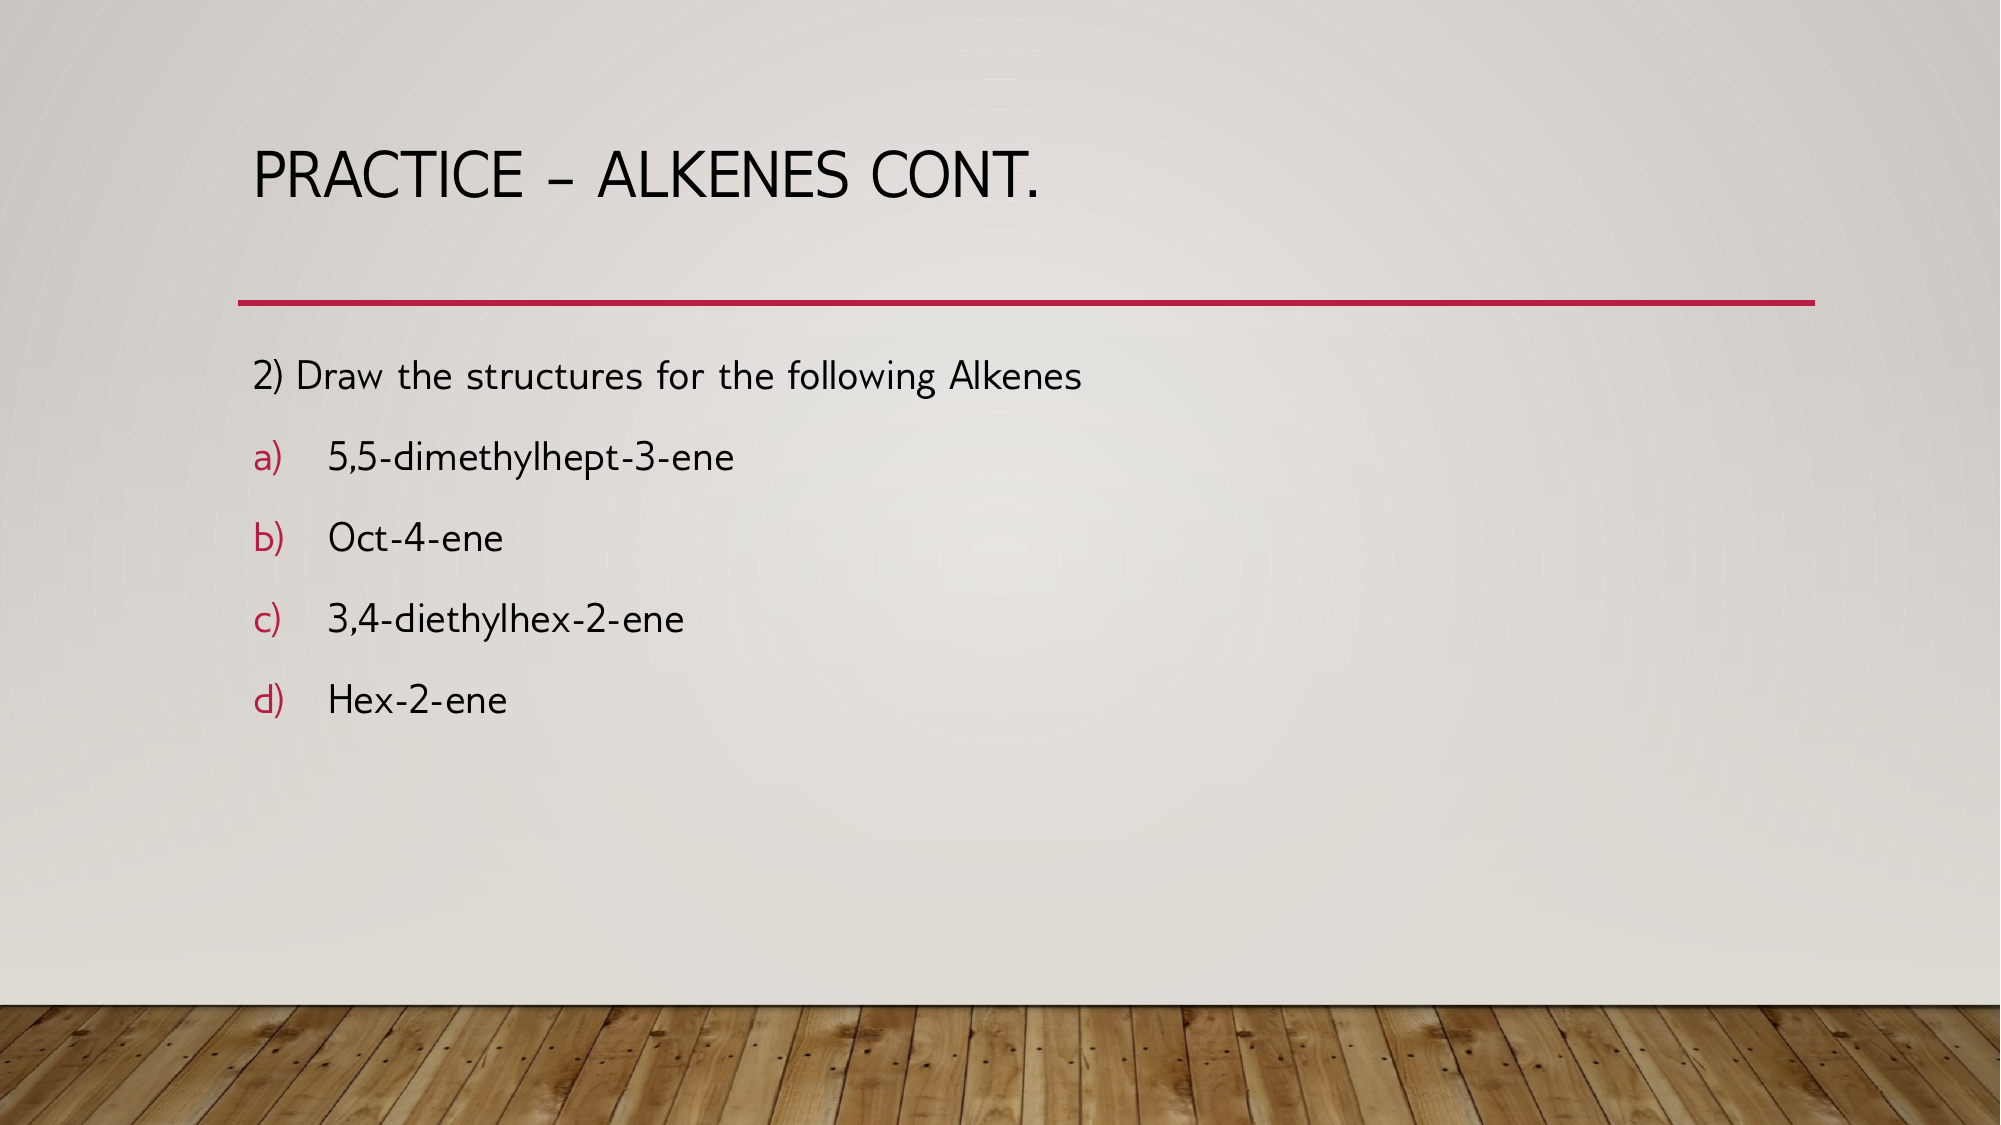

# Practice – Alkenes cont.
2) Draw the structures for the following Alkenes
5,5-dimethylhept-3-ene
Oct-4-ene
3,4-diethylhex-2-ene
Hex-2-ene